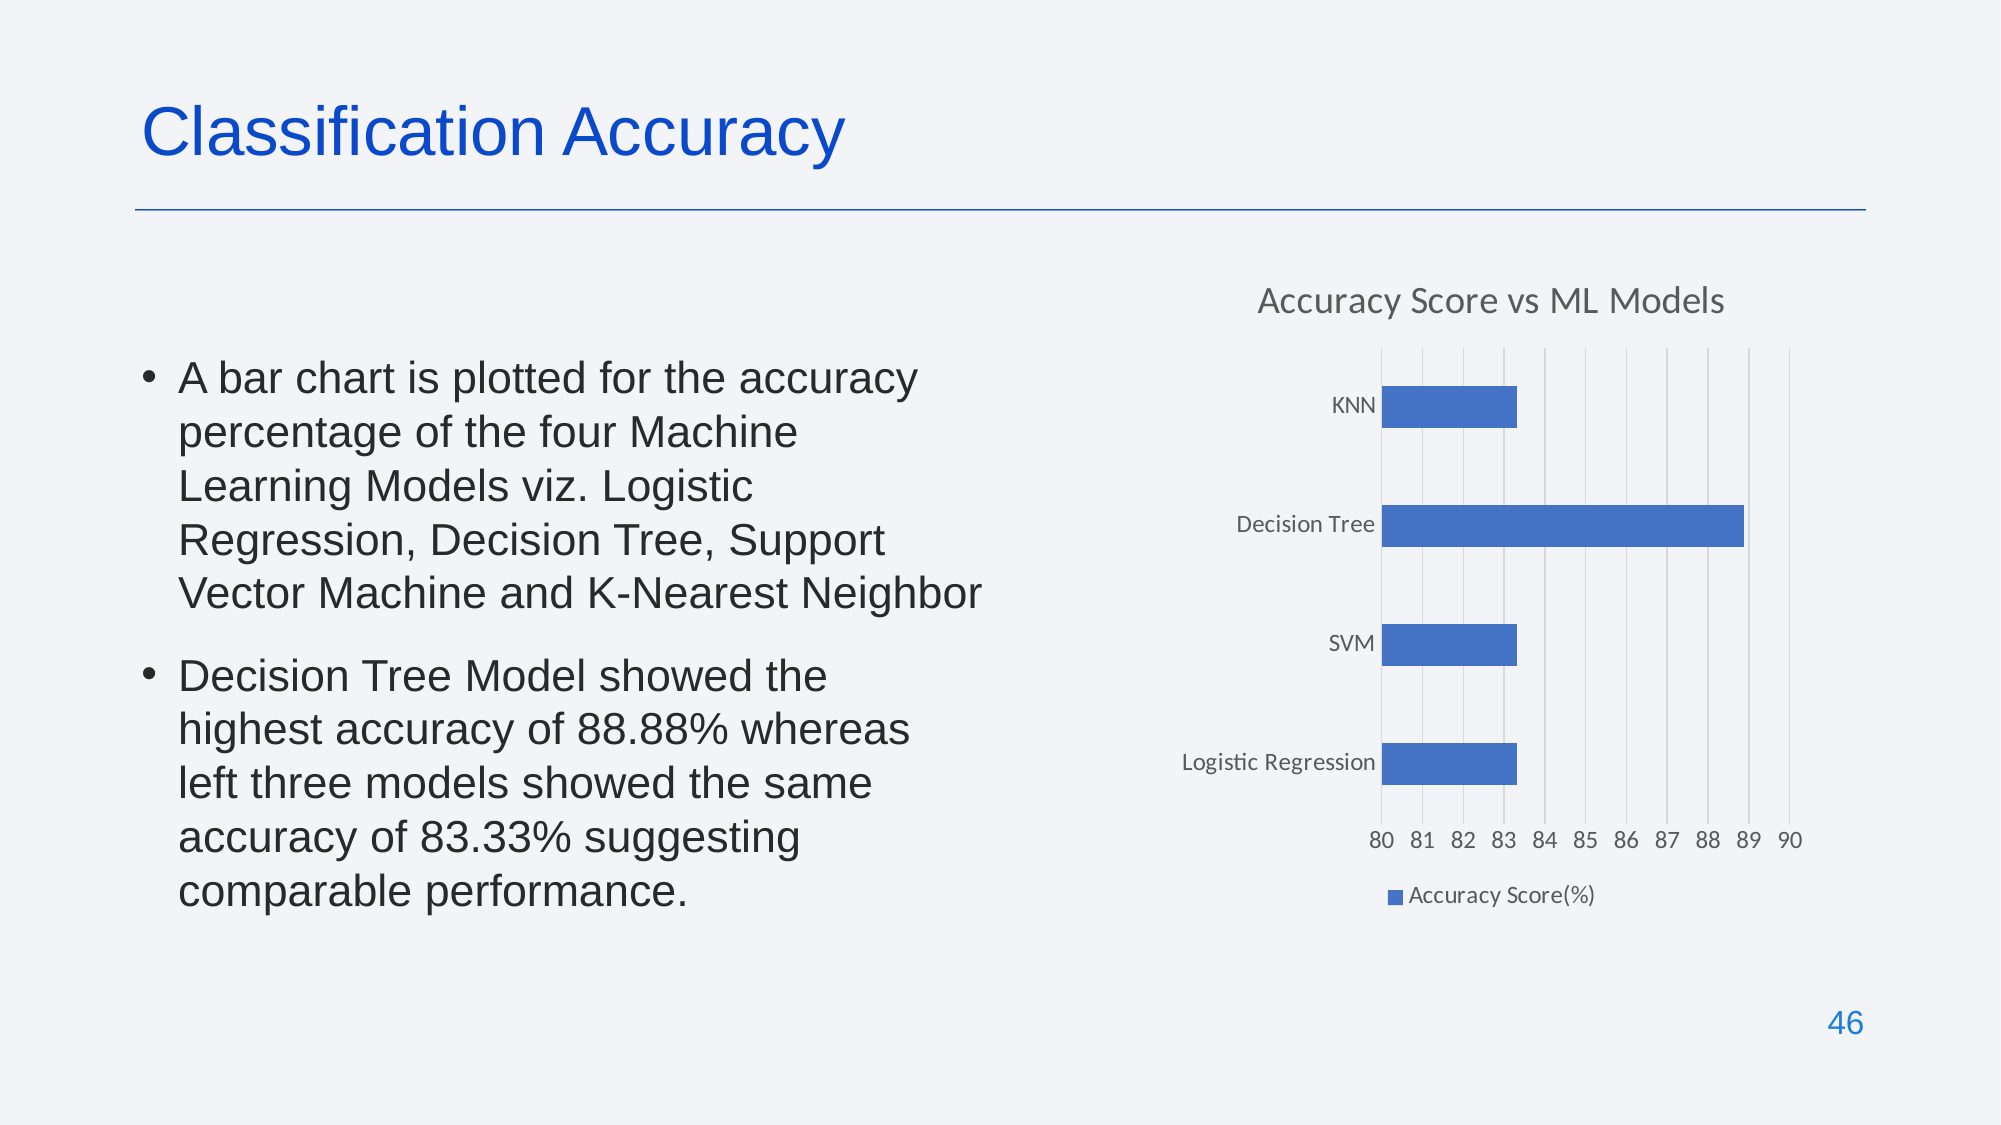

Classification Accuracy

### Chart: Accuracy Score vs ML Models

| Category | Accuracy Score(%) |
|---|---|
| Logistic Regression | 83.33 |
| SVM | 83.33 |
| Decision Tree | 88.88 |
| KNN | 83.33 |
A bar chart is plotted for the accuracy percentage of the four Machine Learning Models viz. Logistic Regression, Decision Tree, Support Vector Machine and K-Nearest Neighbor
Decision Tree Model showed the highest accuracy of 88.88% whereas left three models showed the same accuracy of 83.33% suggesting comparable performance.
46